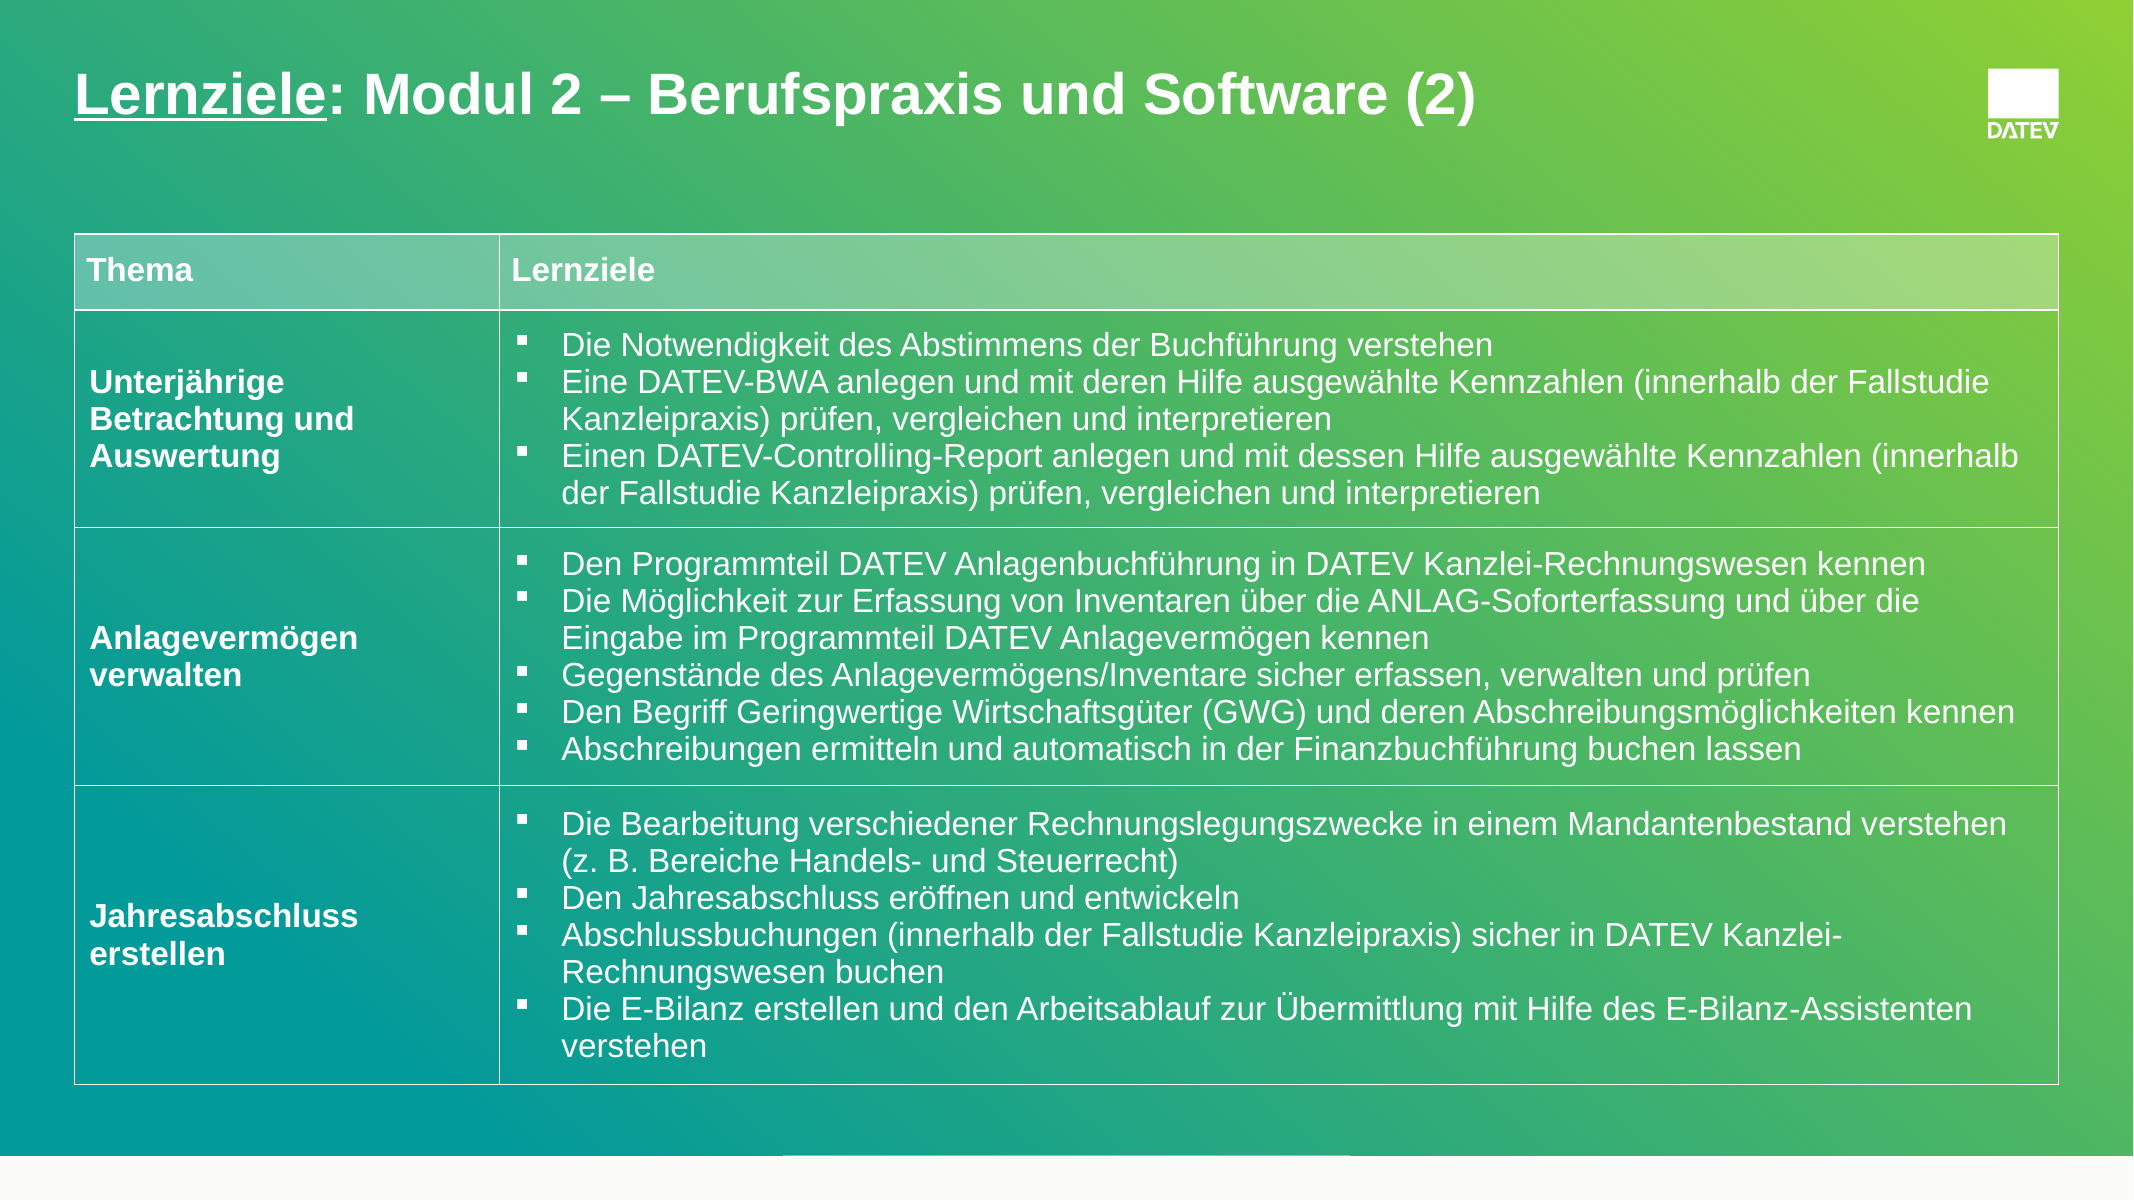

# Lernziele: Modul 2 – Berufspraxis und Software (2)
| Thema | Lernziele |
| --- | --- |
| Unterjährige Betrachtung und Auswertung | Die Notwendigkeit des Abstimmens der Buchführung verstehen Eine DATEV-BWA anlegen und mit deren Hilfe ausgewählte Kennzahlen (innerhalb der Fallstudie Kanzleipraxis) prüfen, vergleichen und interpretieren Einen DATEV-Controlling-Report anlegen und mit dessen Hilfe ausgewählte Kennzahlen (innerhalb der Fallstudie Kanzleipraxis) prüfen, vergleichen und interpretieren |
| Anlagevermögen verwalten | Den Programmteil DATEV Anlagenbuchführung in DATEV Kanzlei-Rechnungswesen kennen Die Möglichkeit zur Erfassung von Inventaren über die ANLAG-Soforterfassung und über die Eingabe im Programmteil DATEV Anlagevermögen kennen Gegenstände des Anlagevermögens/Inventare sicher erfassen, verwalten und prüfen Den Begriff Geringwertige Wirtschaftsgüter (GWG) und deren Abschreibungsmöglichkeiten kennen Abschreibungen ermitteln und automatisch in der Finanzbuchführung buchen lassen |
| Jahresabschluss erstellen | Die Bearbeitung verschiedener Rechnungslegungszwecke in einem Mandantenbestand verstehen (z. B. Bereiche Handels- und Steuerrecht) Den Jahresabschluss eröffnen und entwickeln Abschlussbuchungen (innerhalb der Fallstudie Kanzleipraxis) sicher in DATEV Kanzlei-Rechnungswesen buchen Die E-Bilanz erstellen und den Arbeitsablauf zur Übermittlung mit Hilfe des E-Bilanz-Assistenten verstehen |